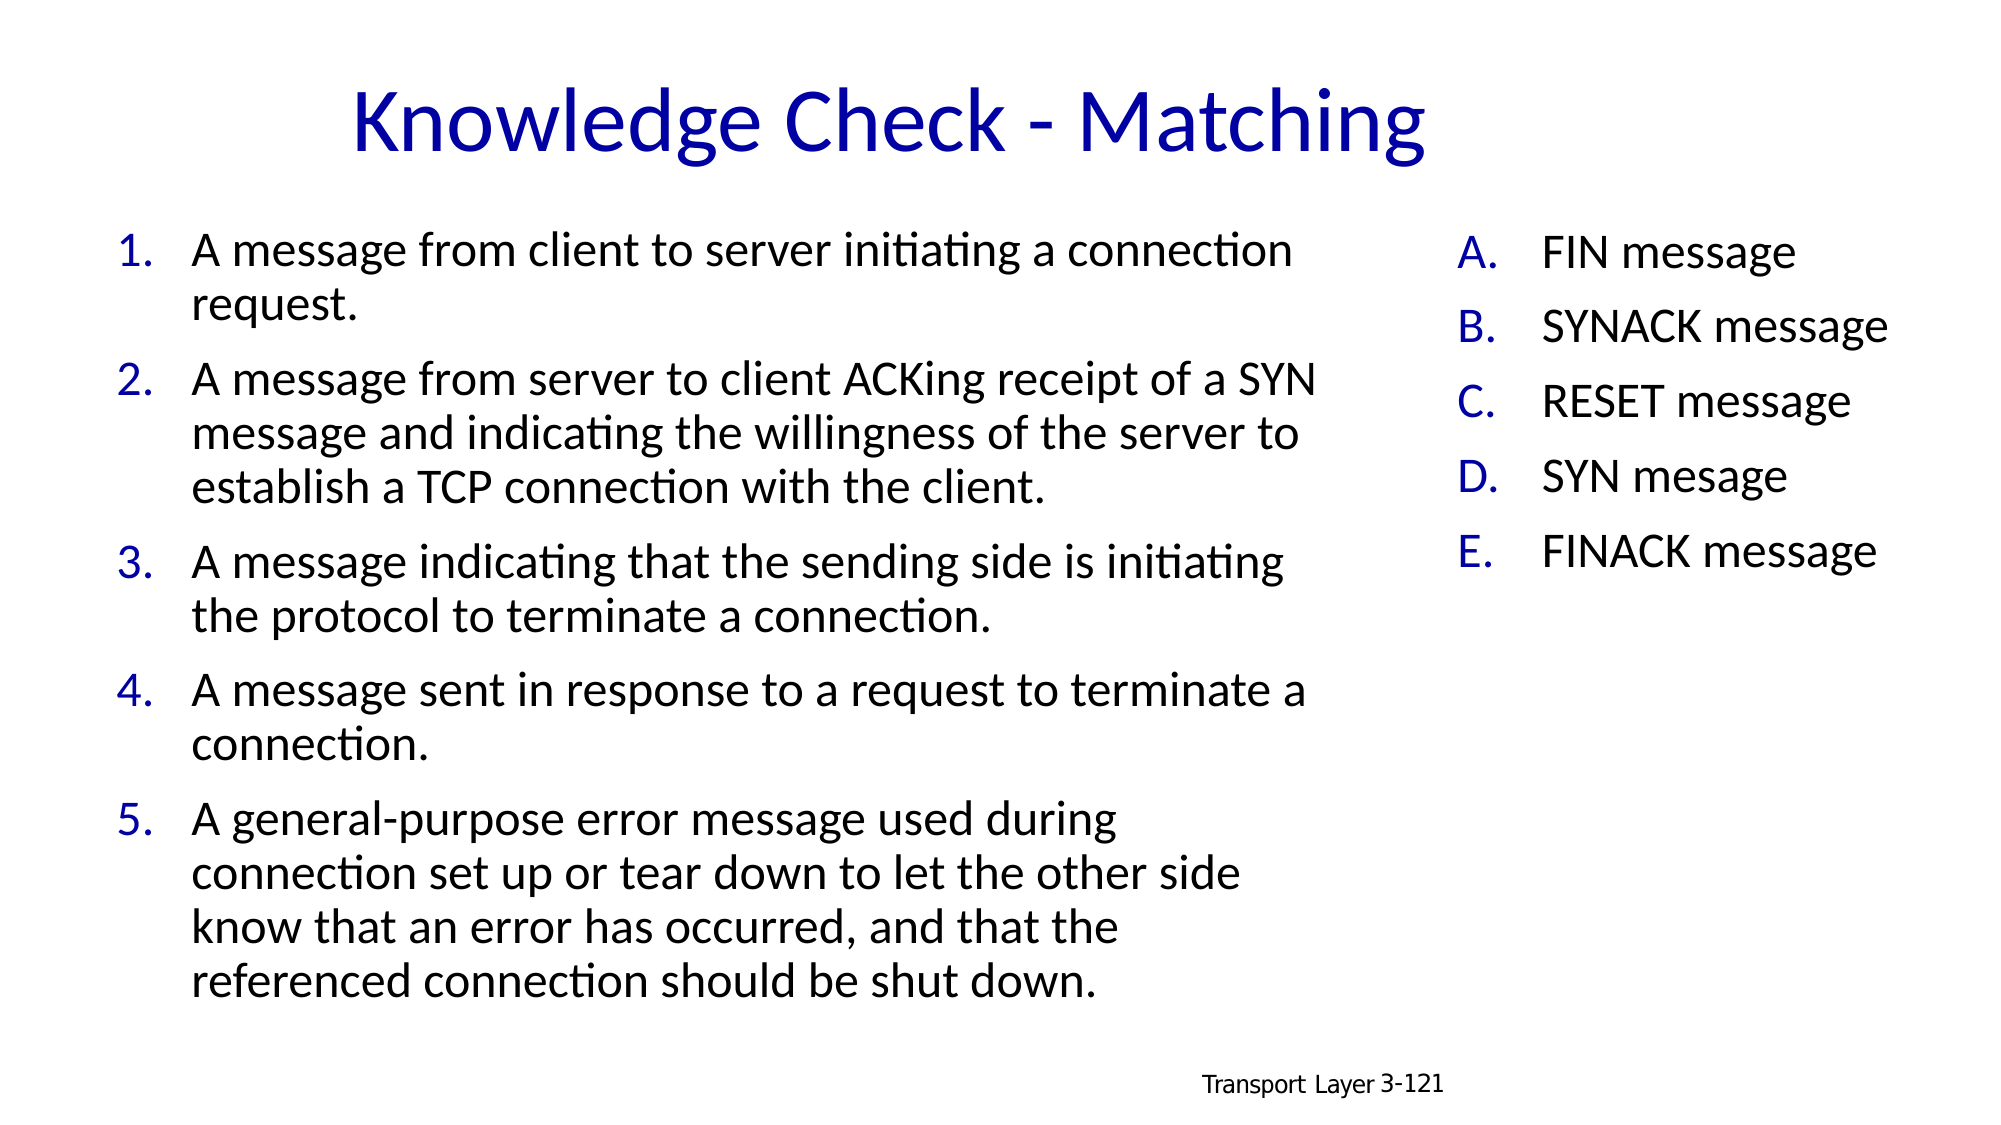

# Knowledge Check - Matching
A message from client to server initiating a connection request.
A message from server to client ACKing receipt of a SYN message and indicating the willingness of the server to establish a TCP connection with the client.
A message indicating that the sending side is initiating the protocol to terminate a connection.
A message sent in response to a request to terminate a connection.
A general-purpose error message used during connection set up or tear down to let the other side know that an error has occurred, and that the referenced connection should be shut down.

FIN message
SYNACK message
RESET message
SYN mesage
FINACK message

Transport Layer
3-121